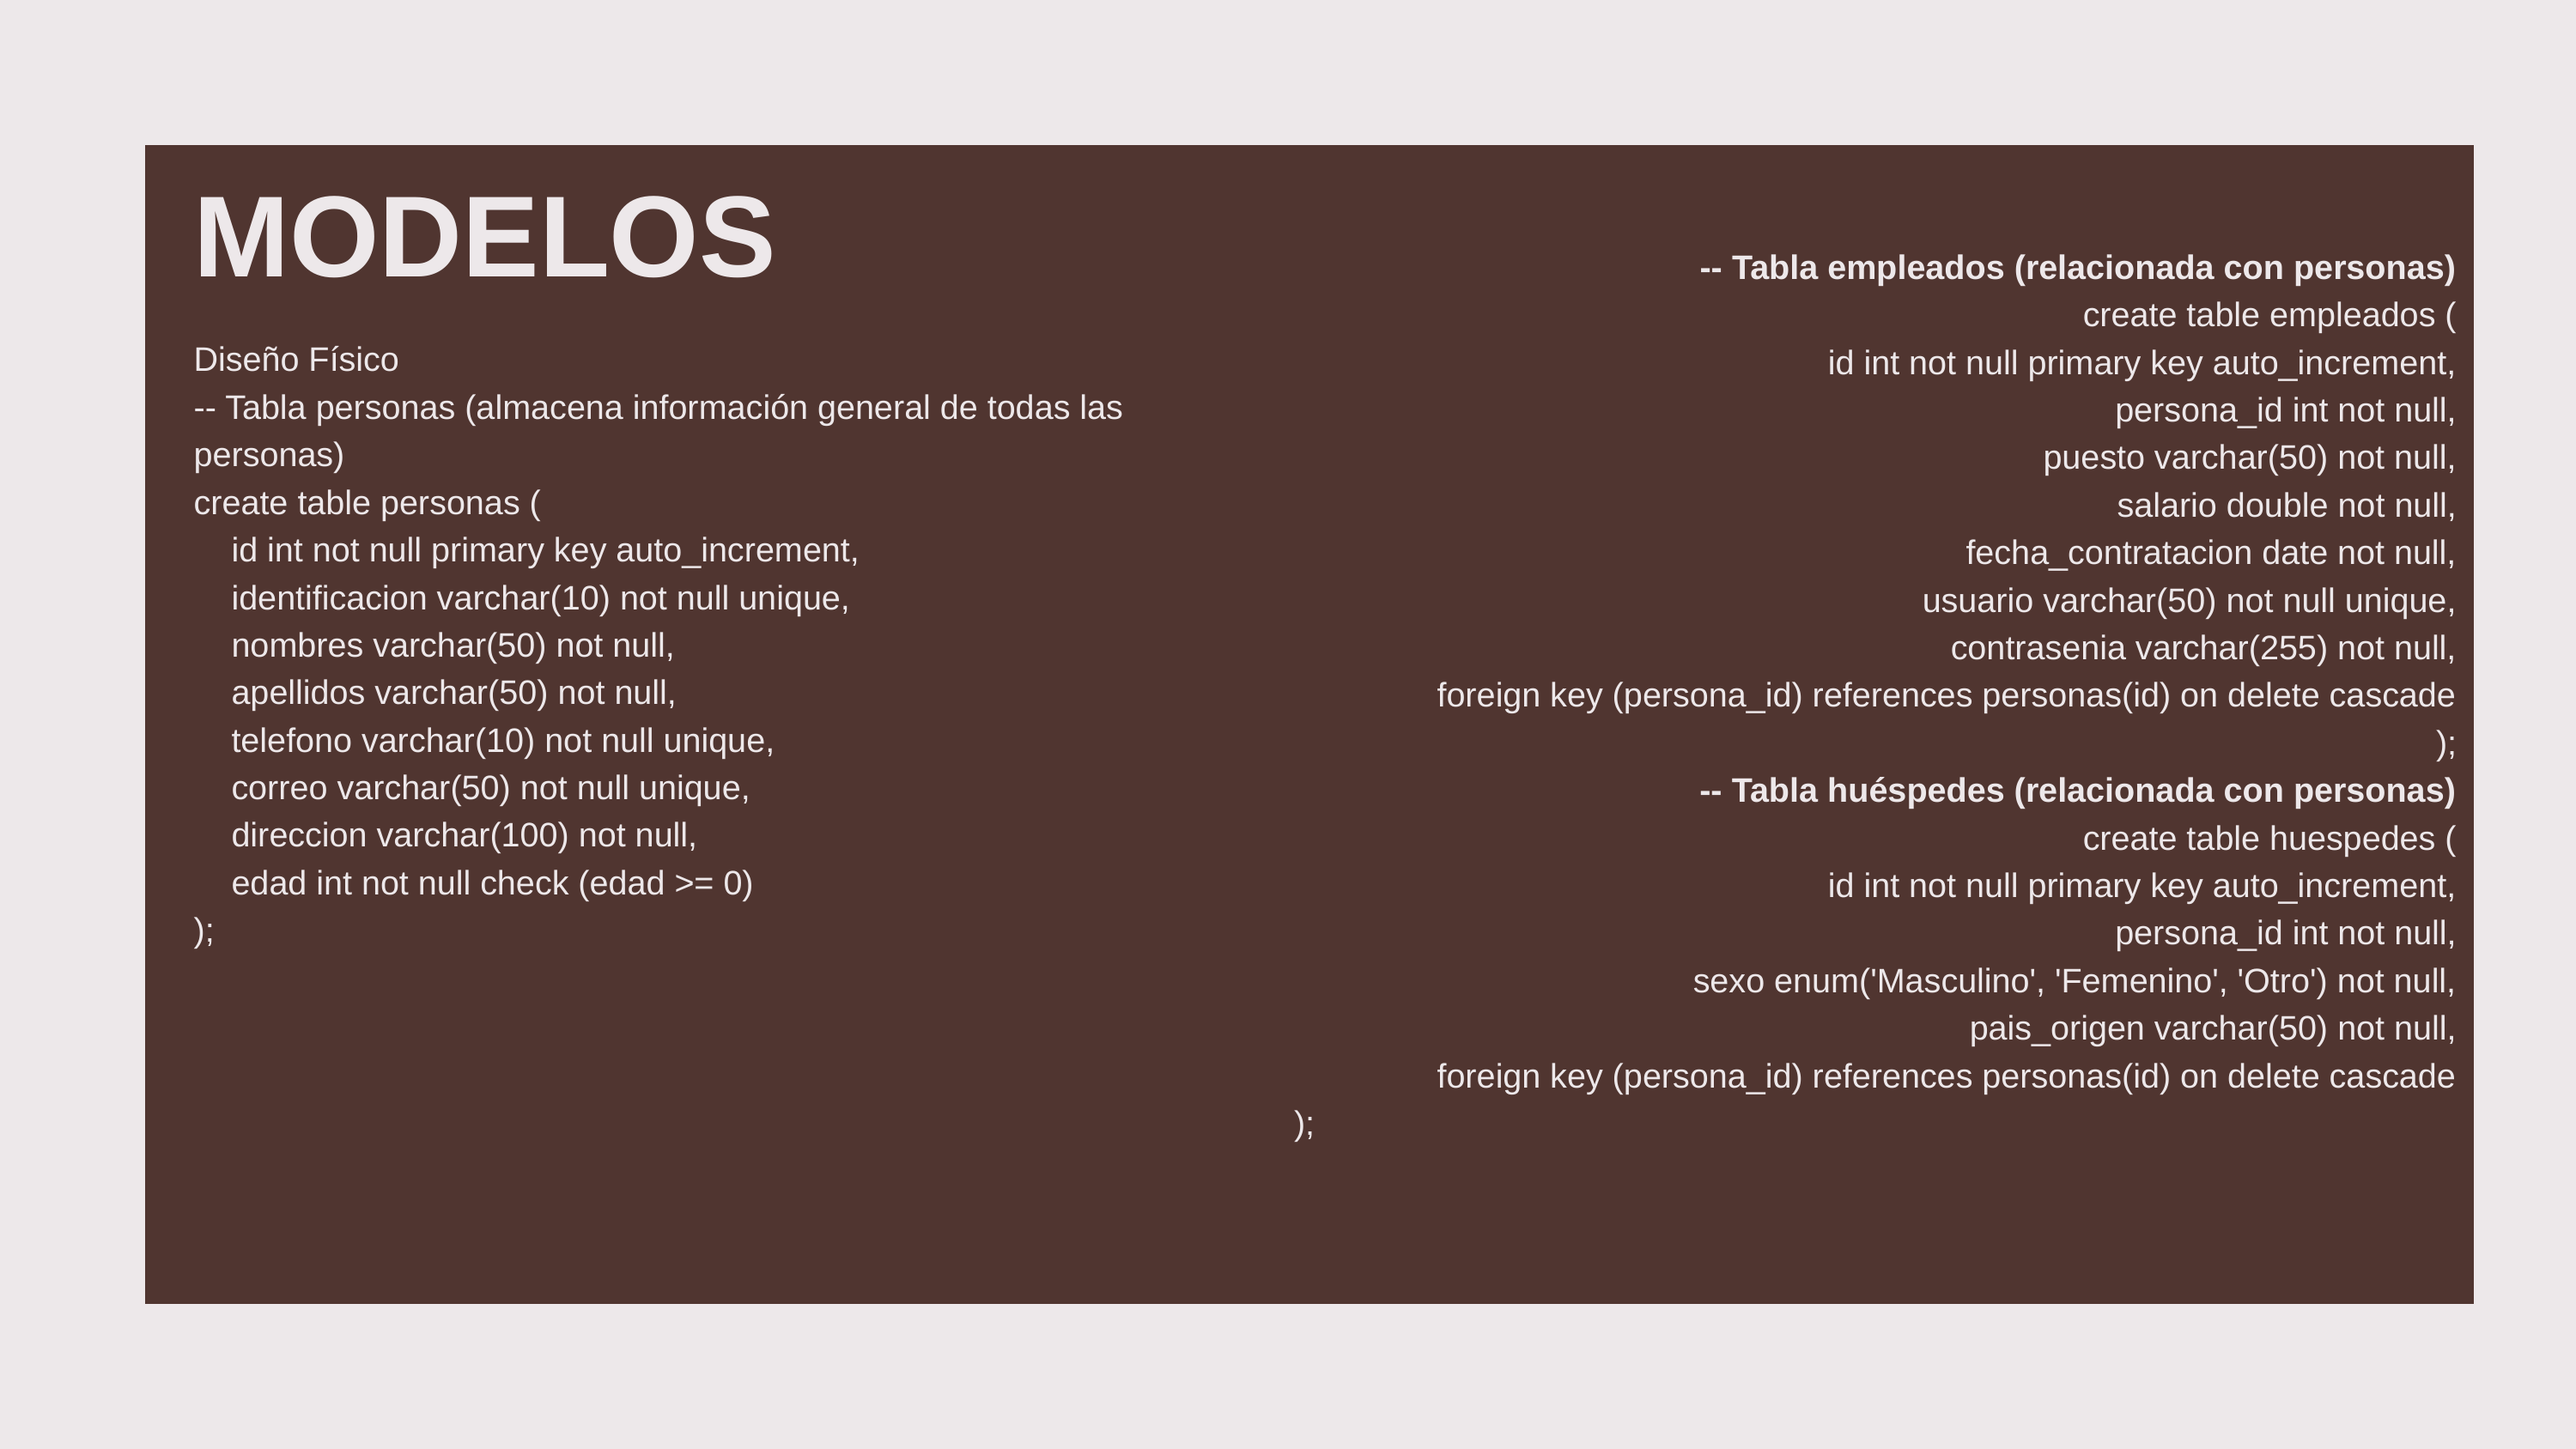

-- Tabla empleados (relacionada con personas)
create table empleados (
   id int not null primary key auto_increment,
   persona_id int not null,
   puesto varchar(50) not null,
   salario double not null,
   fecha_contratacion date not null,
   usuario varchar(50) not null unique,
   contrasenia varchar(255) not null,
   foreign key (persona_id) references personas(id) on delete cascade
);
-- Tabla huéspedes (relacionada con personas)
create table huespedes (
   id int not null primary key auto_increment,
   persona_id int not null,
   sexo enum('Masculino', 'Femenino', 'Otro') not null,
   pais_origen varchar(50) not null,
   foreign key (persona_id) references personas(id) on delete cascade
);

MODELOS
Diseño Físico
-- Tabla personas (almacena información general de todas las personas)
create table personas (
    id int not null primary key auto_increment,
    identificacion varchar(10) not null unique,
    nombres varchar(50) not null,
    apellidos varchar(50) not null,
    telefono varchar(10) not null unique,
    correo varchar(50) not null unique,
    direccion varchar(100) not null,
    edad int not null check (edad >= 0)
);